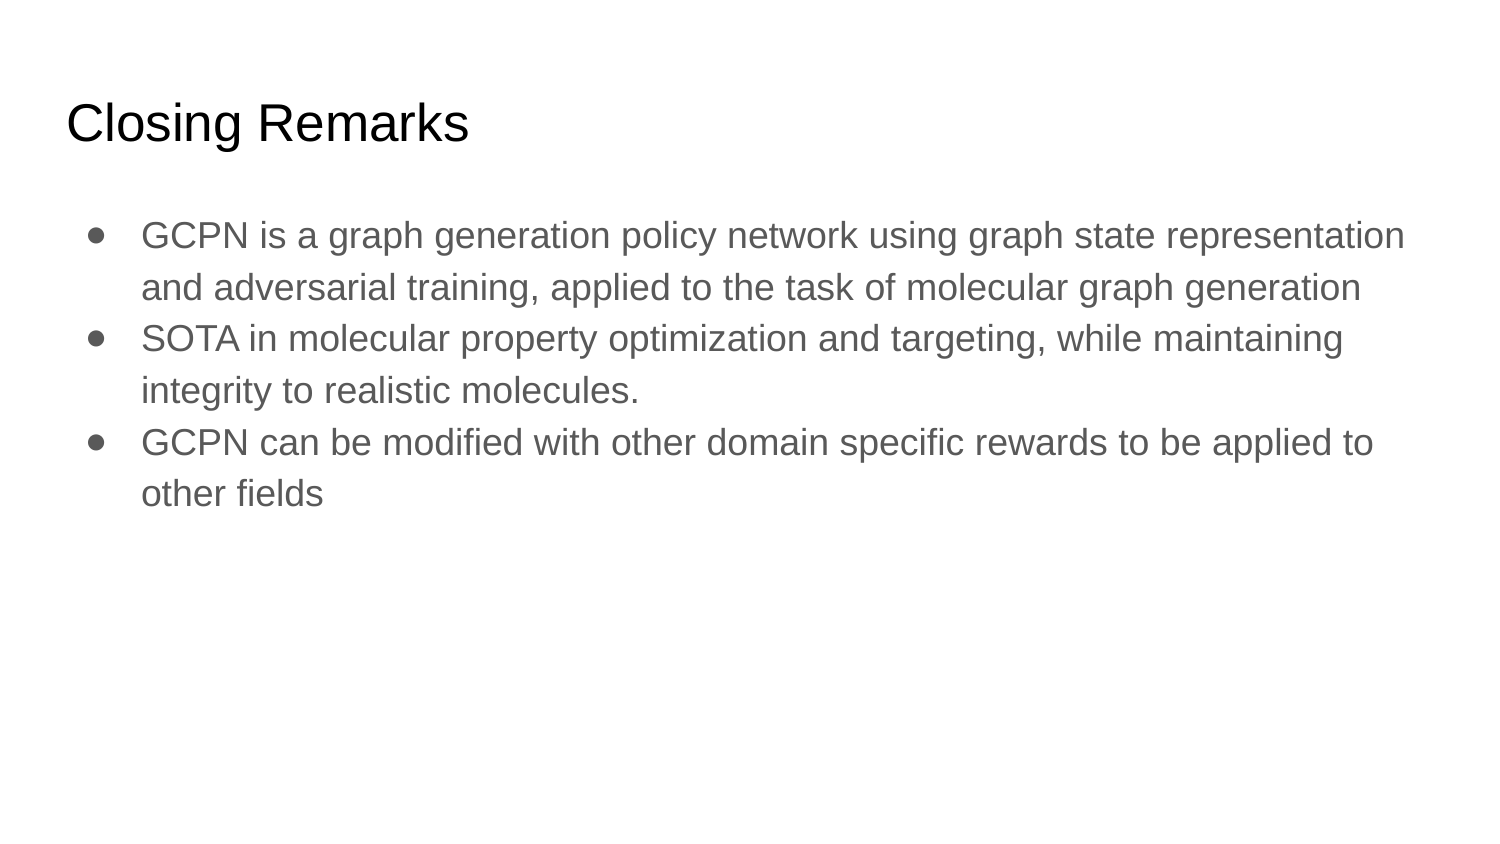

# Closing Remarks
GCPN is a graph generation policy network using graph state representation and adversarial training, applied to the task of molecular graph generation
SOTA in molecular property optimization and targeting, while maintaining integrity to realistic molecules.
GCPN can be modified with other domain specific rewards to be applied to other fields